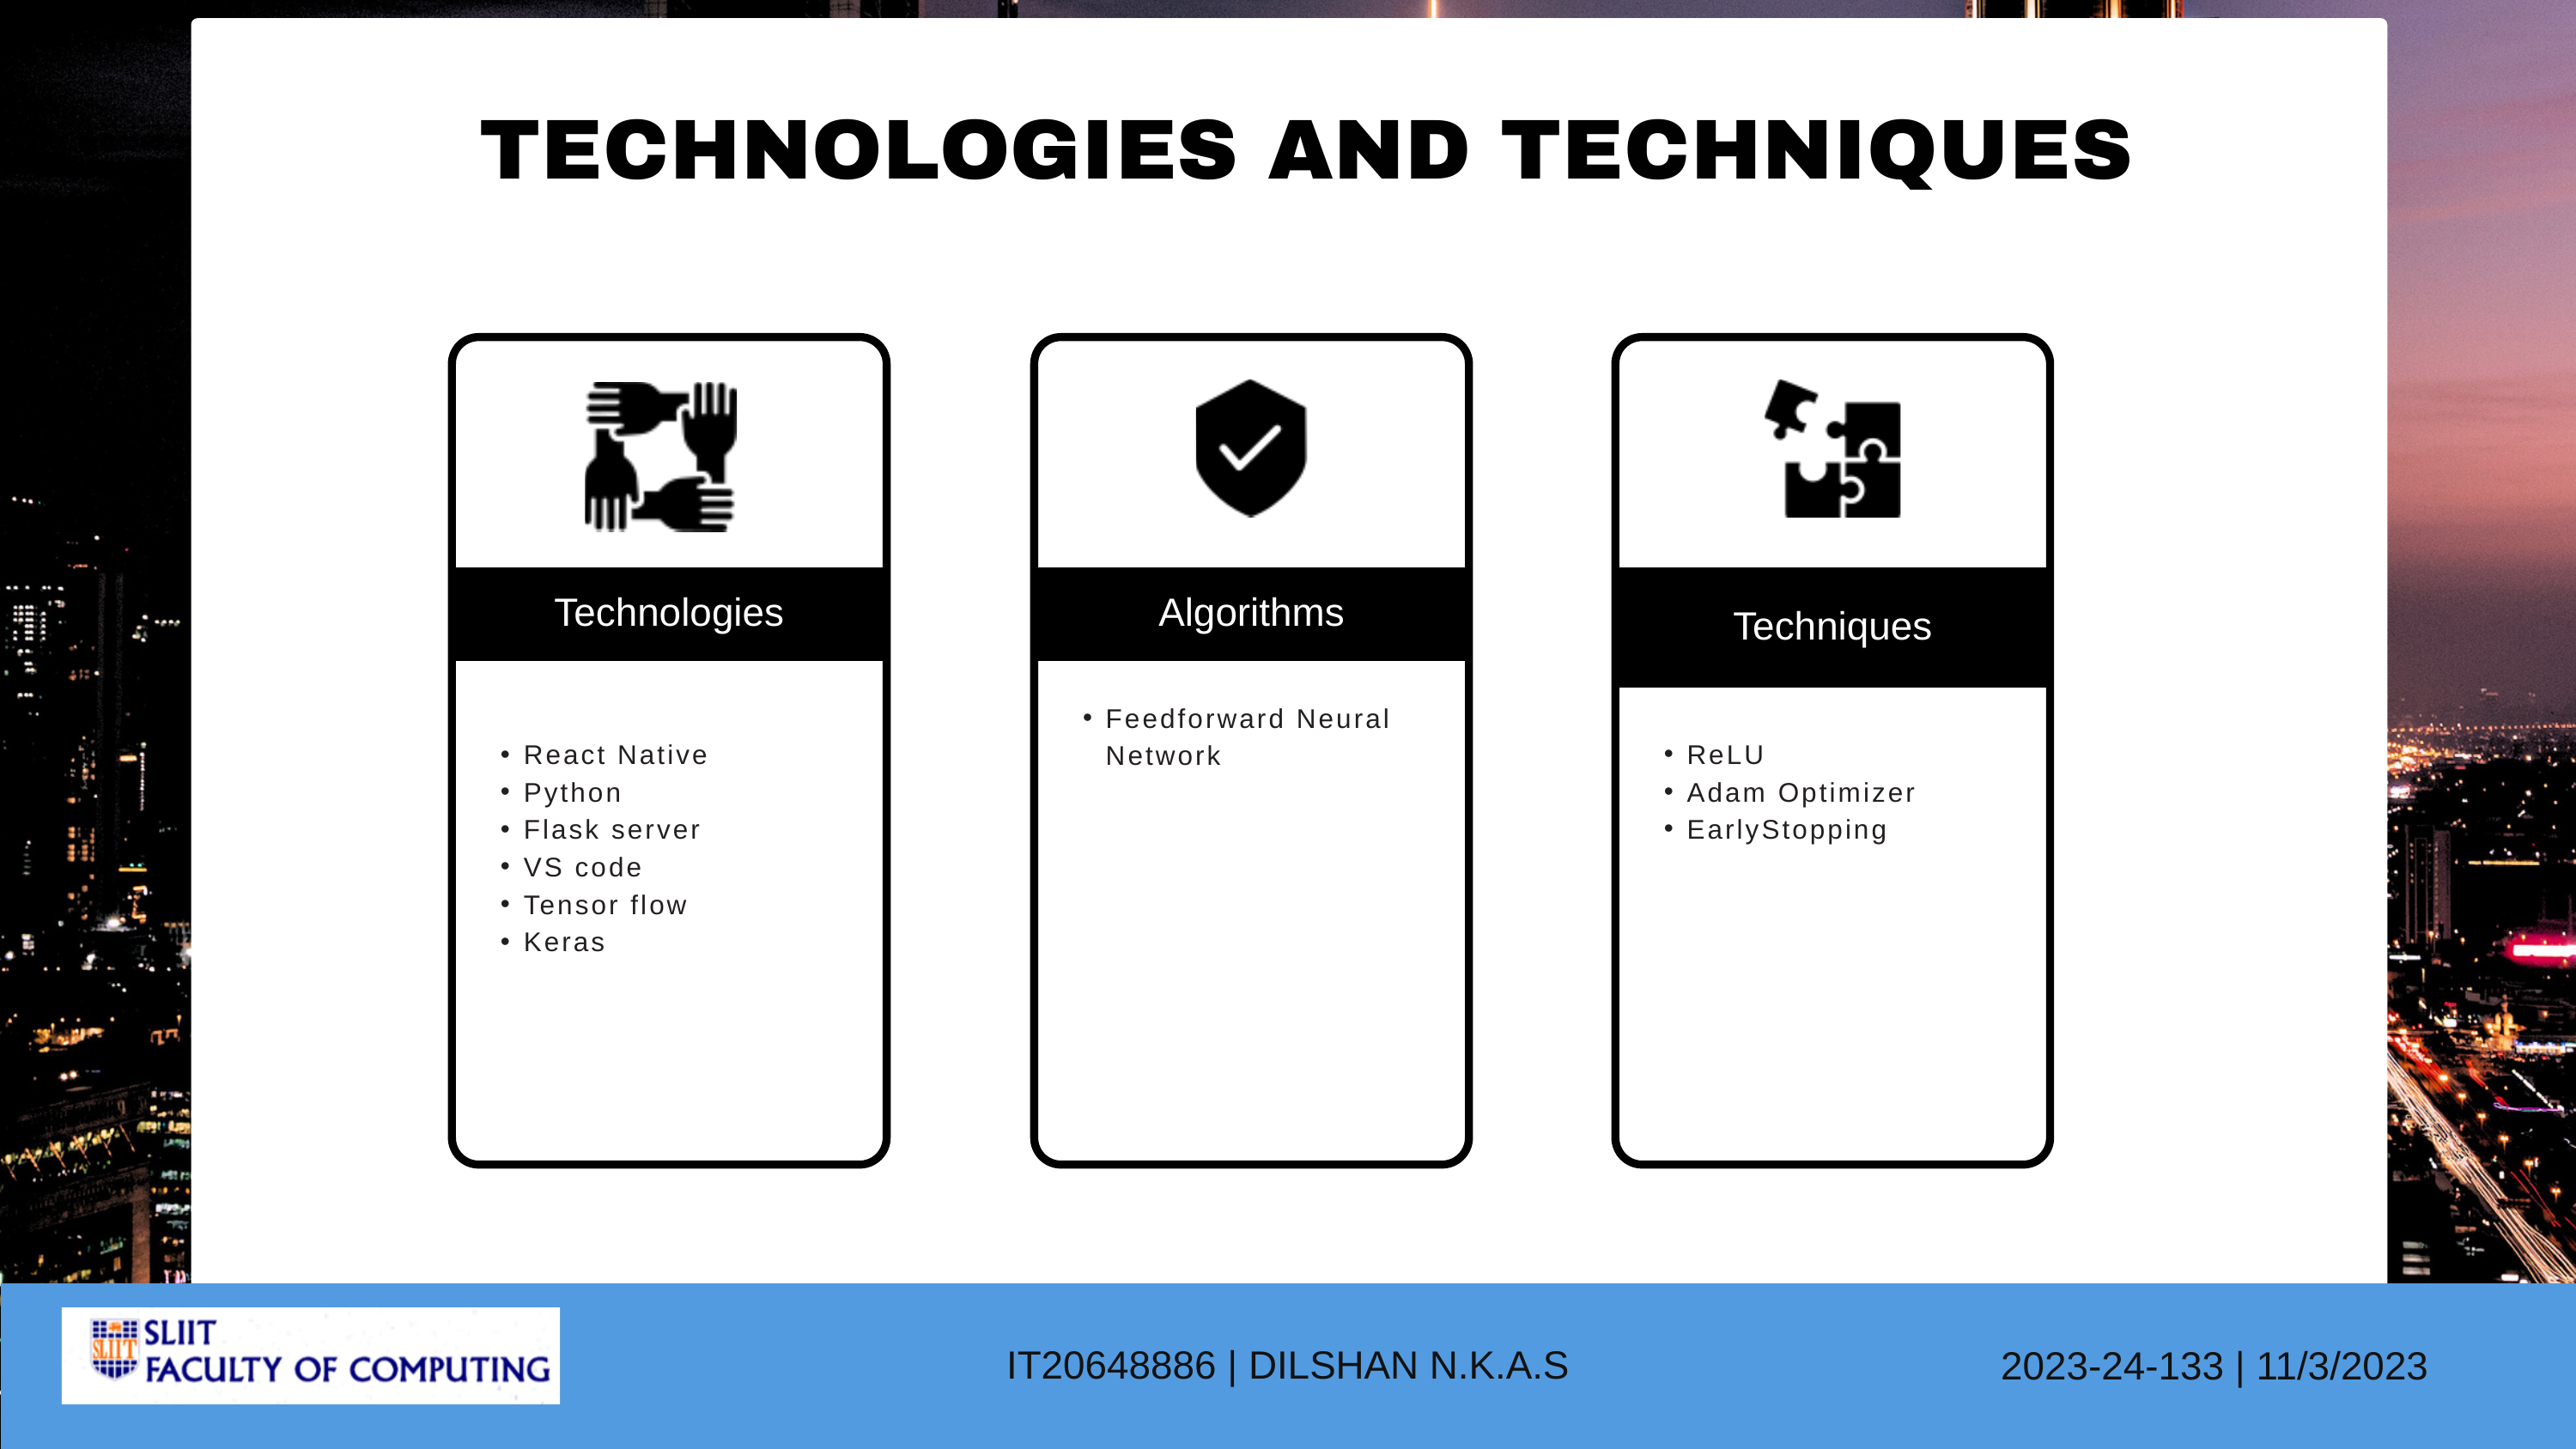

TECHNOLOGIES AND TECHNIQUES

Technologies

Algorithms

Techniques
Feedforward Neural Network
React Native
Python
Flask server
VS code
Tensor flow
Keras
ReLU
Adam Optimizer
EarlyStopping

IT20648886 | DILSHAN N.K.A.S
2023-24-133 | 11/3/2023